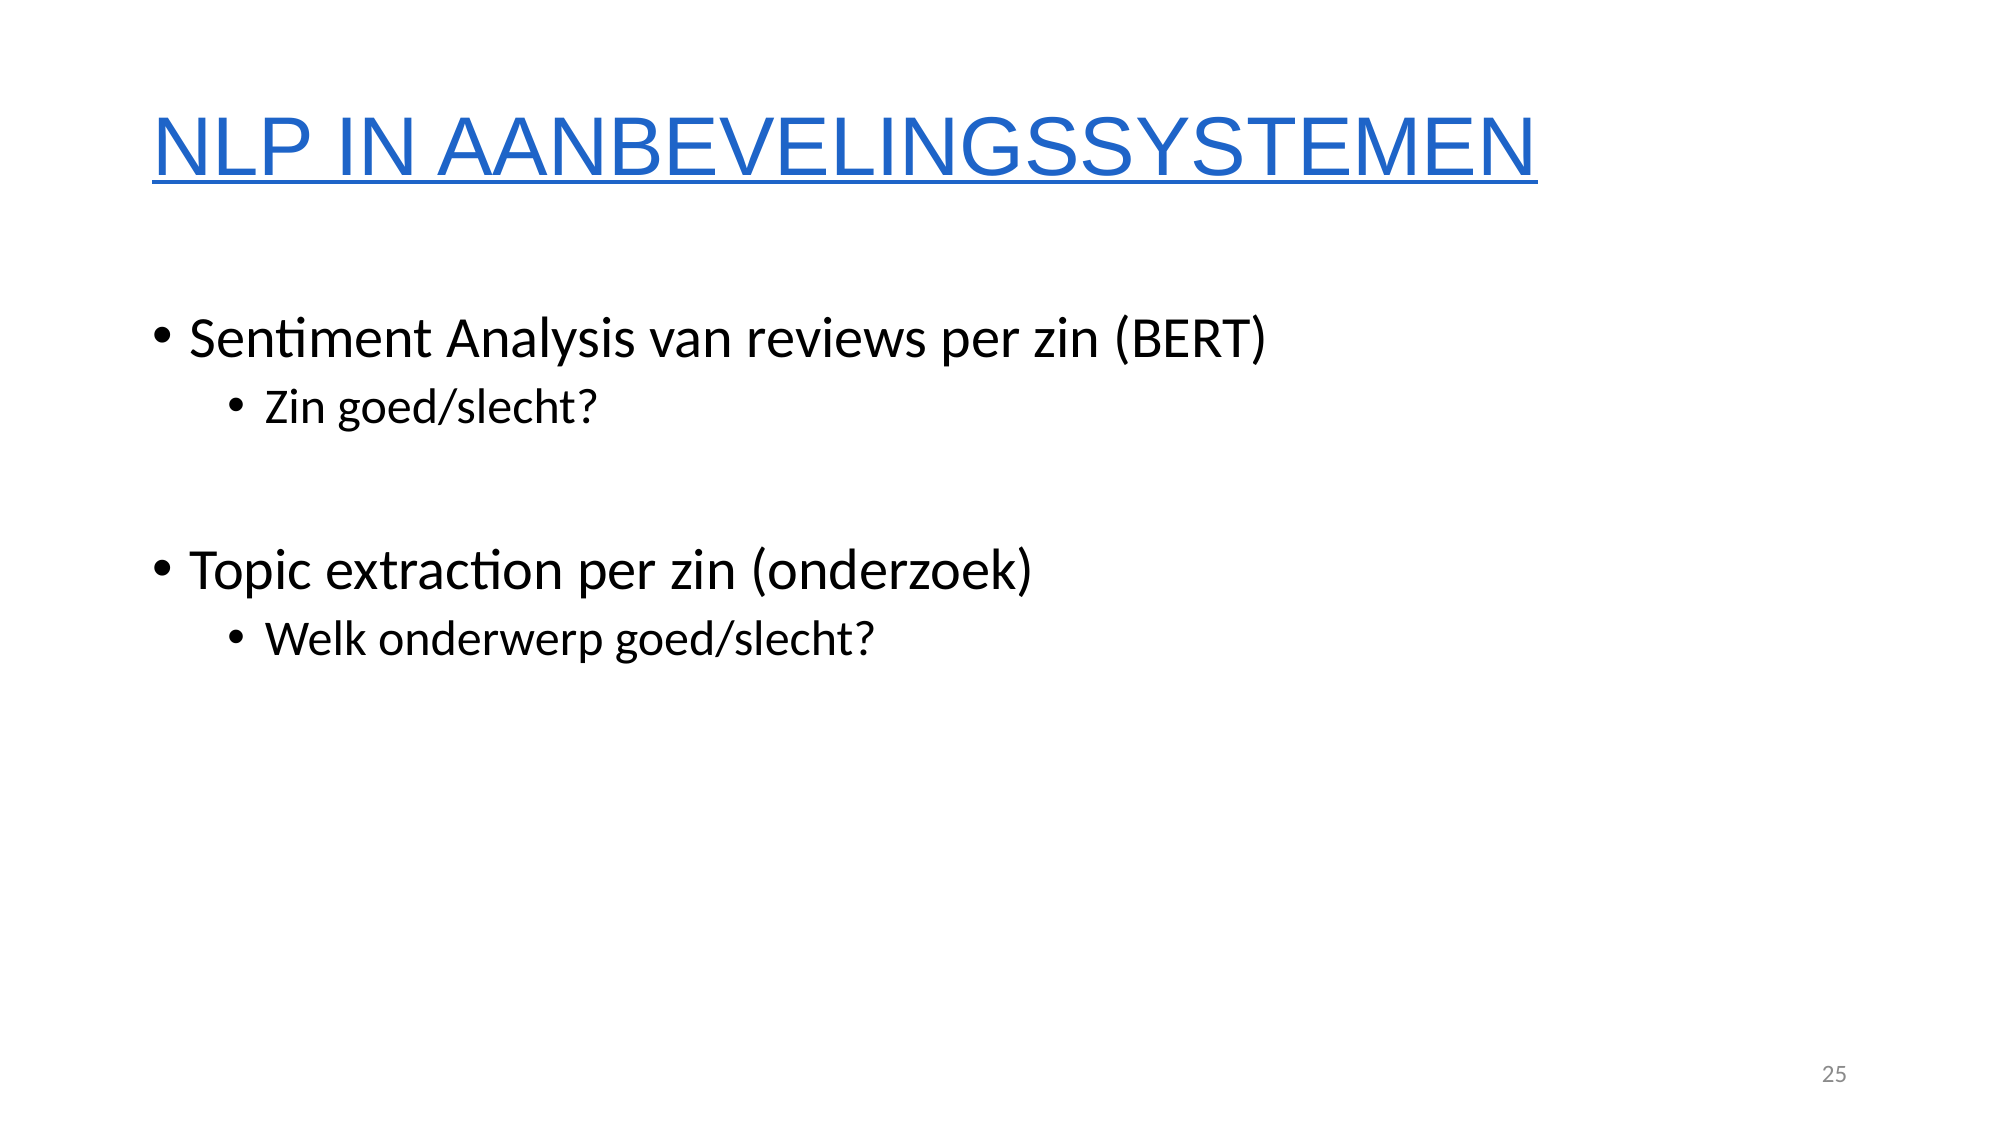

NLP in aanbevelingssystemen
Sentiment Analysis van reviews per zin (BERT)
Zin goed/slecht?

Topic extraction per zin (onderzoek)
Welk onderwerp goed/slecht?

25